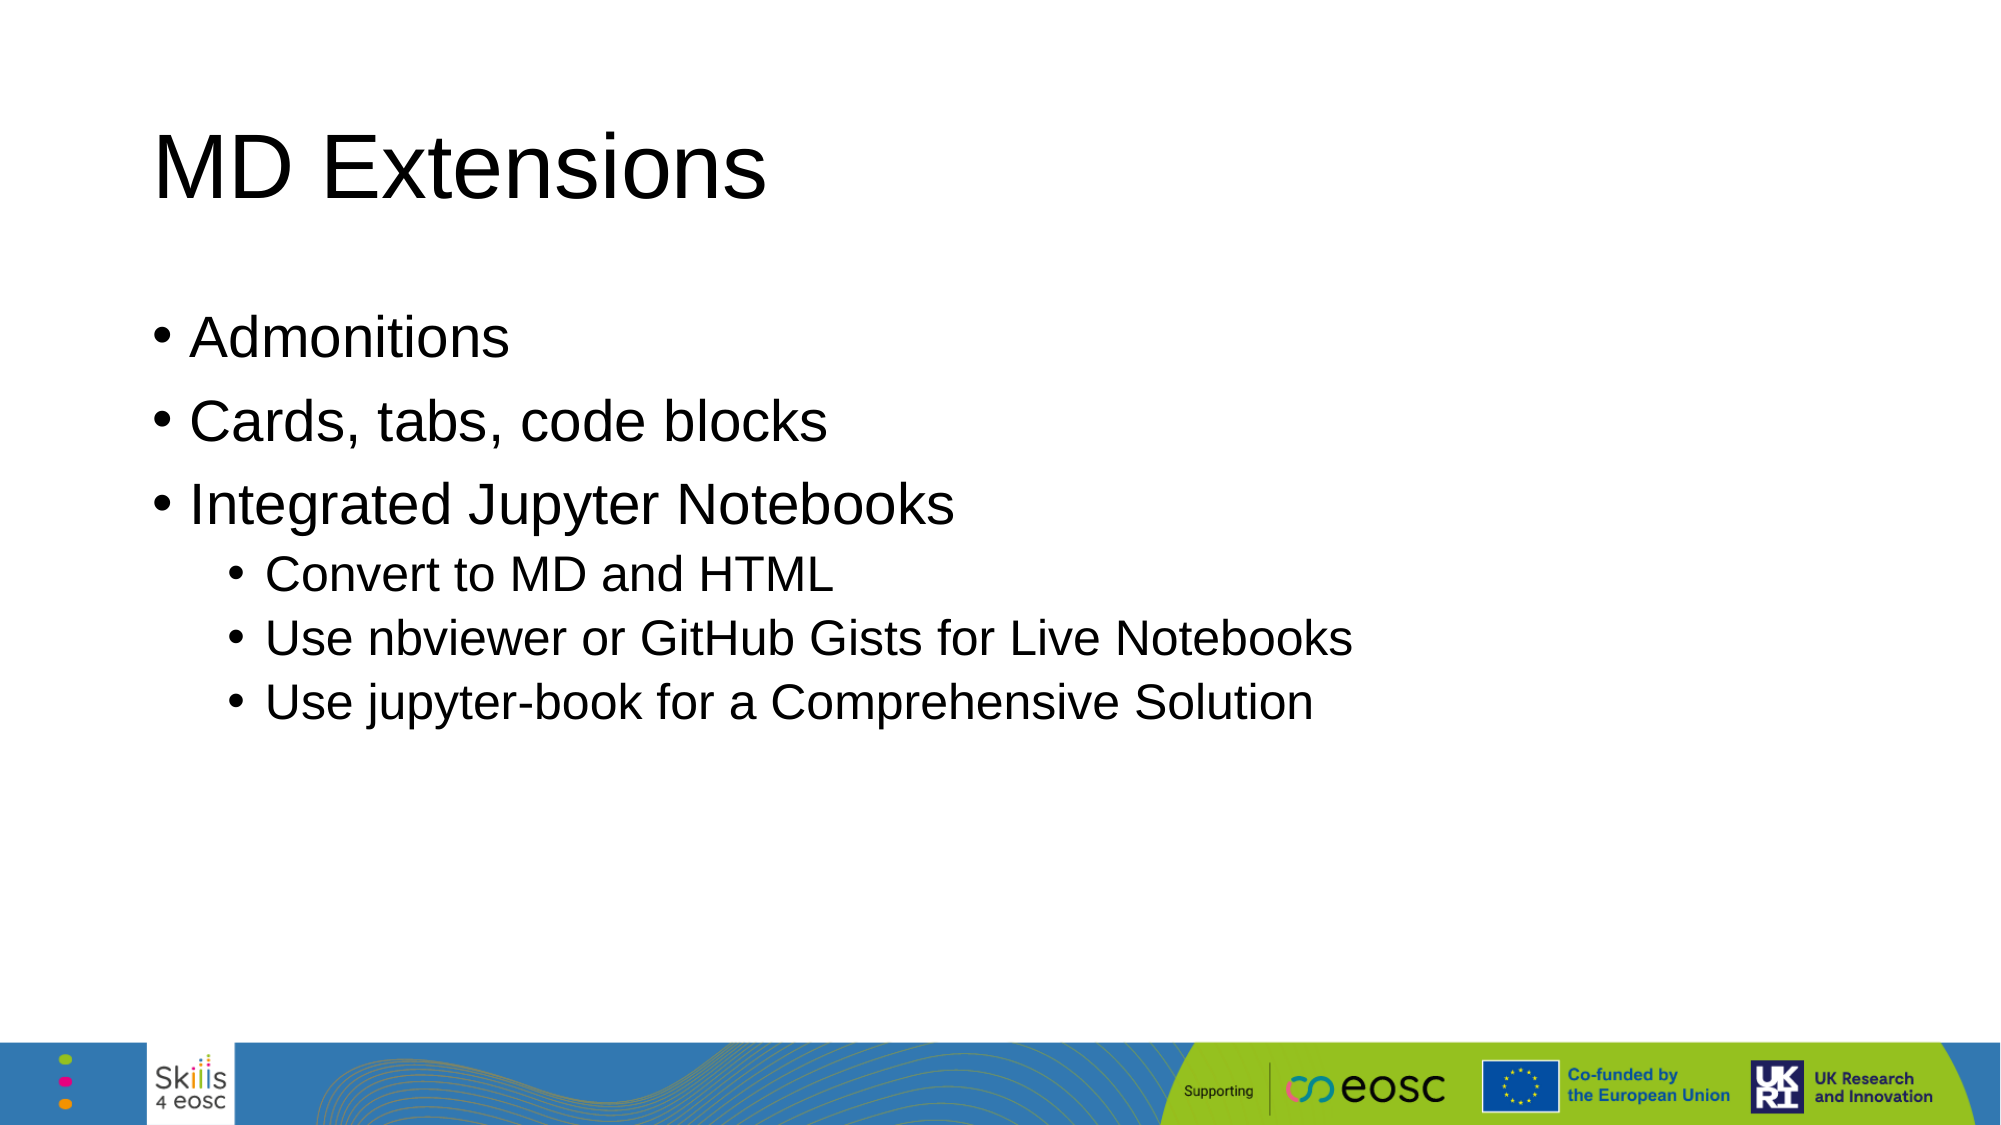

# MD Extensions
Admonitions
Cards, tabs, code blocks
Integrated Jupyter Notebooks
Convert to MD and HTML
Use nbviewer or GitHub Gists for Live Notebooks
Use jupyter-book for a Comprehensive Solution